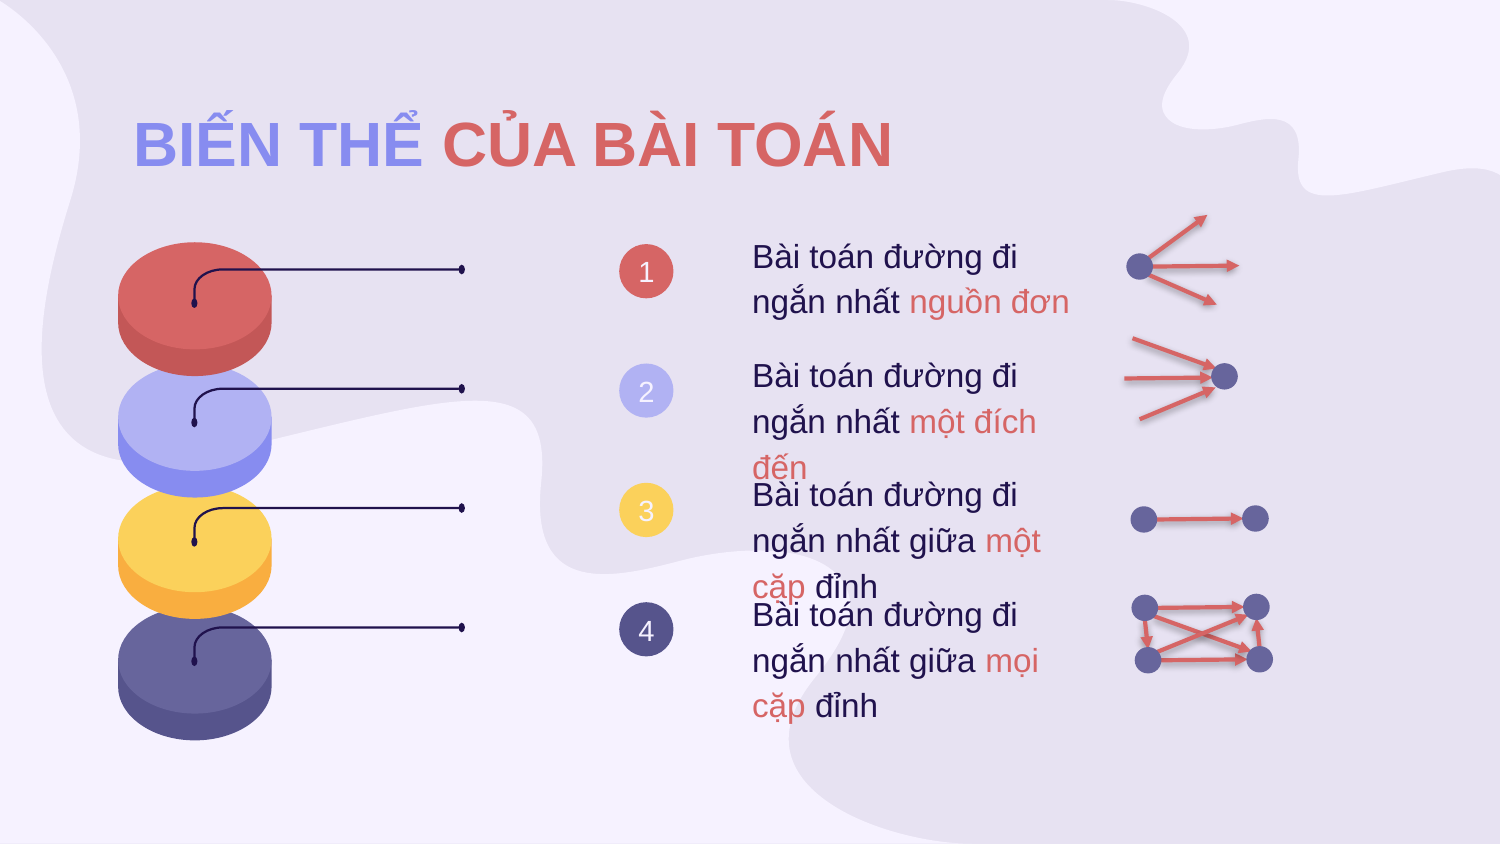

# BIẾN THỂ CỦA BÀI TOÁN
Bài toán đường đi ngắn nhất nguồn đơn

1

Bài toán đường đi ngắn nhất một đích đến
2

Bài toán đường đi ngắn nhất giữa một cặp đỉnh
3

Bài toán đường đi ngắn nhất giữa mọi cặp đỉnh

4